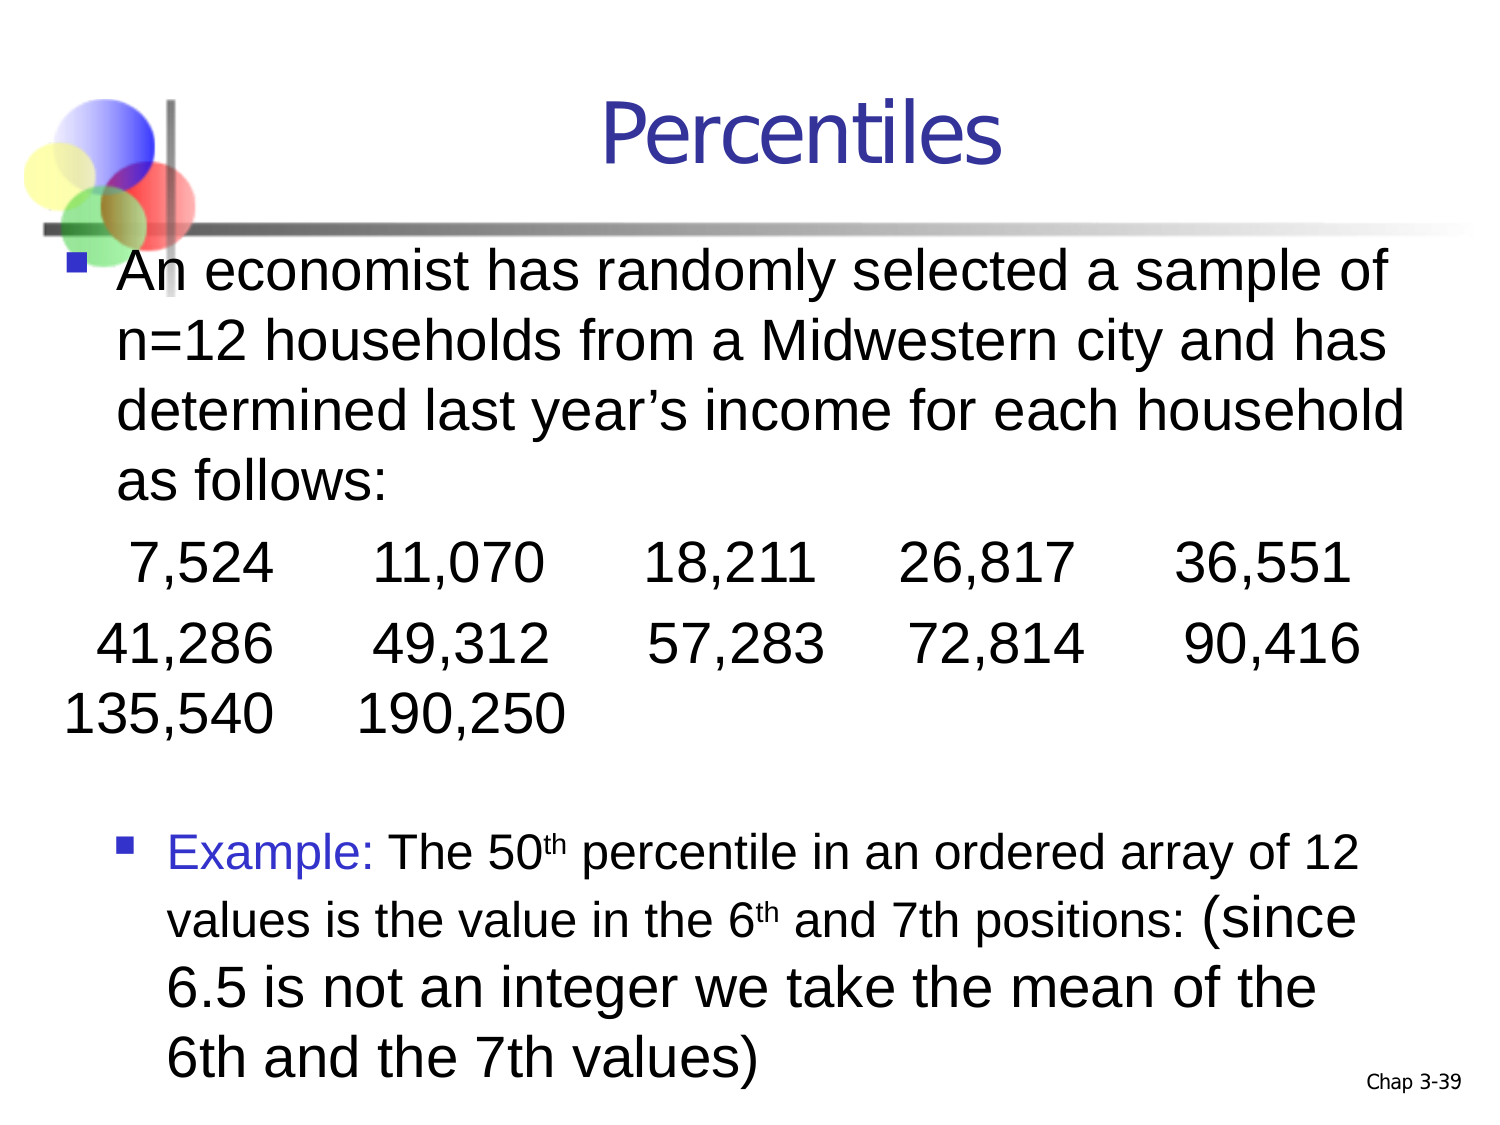

# Percentiles
An economist has randomly selected a sample of n=12 households from a Midwestern city and has determined last year’s income for each household as follows:
    7,524      11,070      18,211     26,817      36,551
  41,286      49,312      57,283     72,814      90,416 135,540     190,250
Example: The 50th percentile in an ordered array of 12 values is the value in the 6th and 7th positions: (since 6.5 is not an integer we take the mean of the 6th and the 7th values)
Chap 3-39